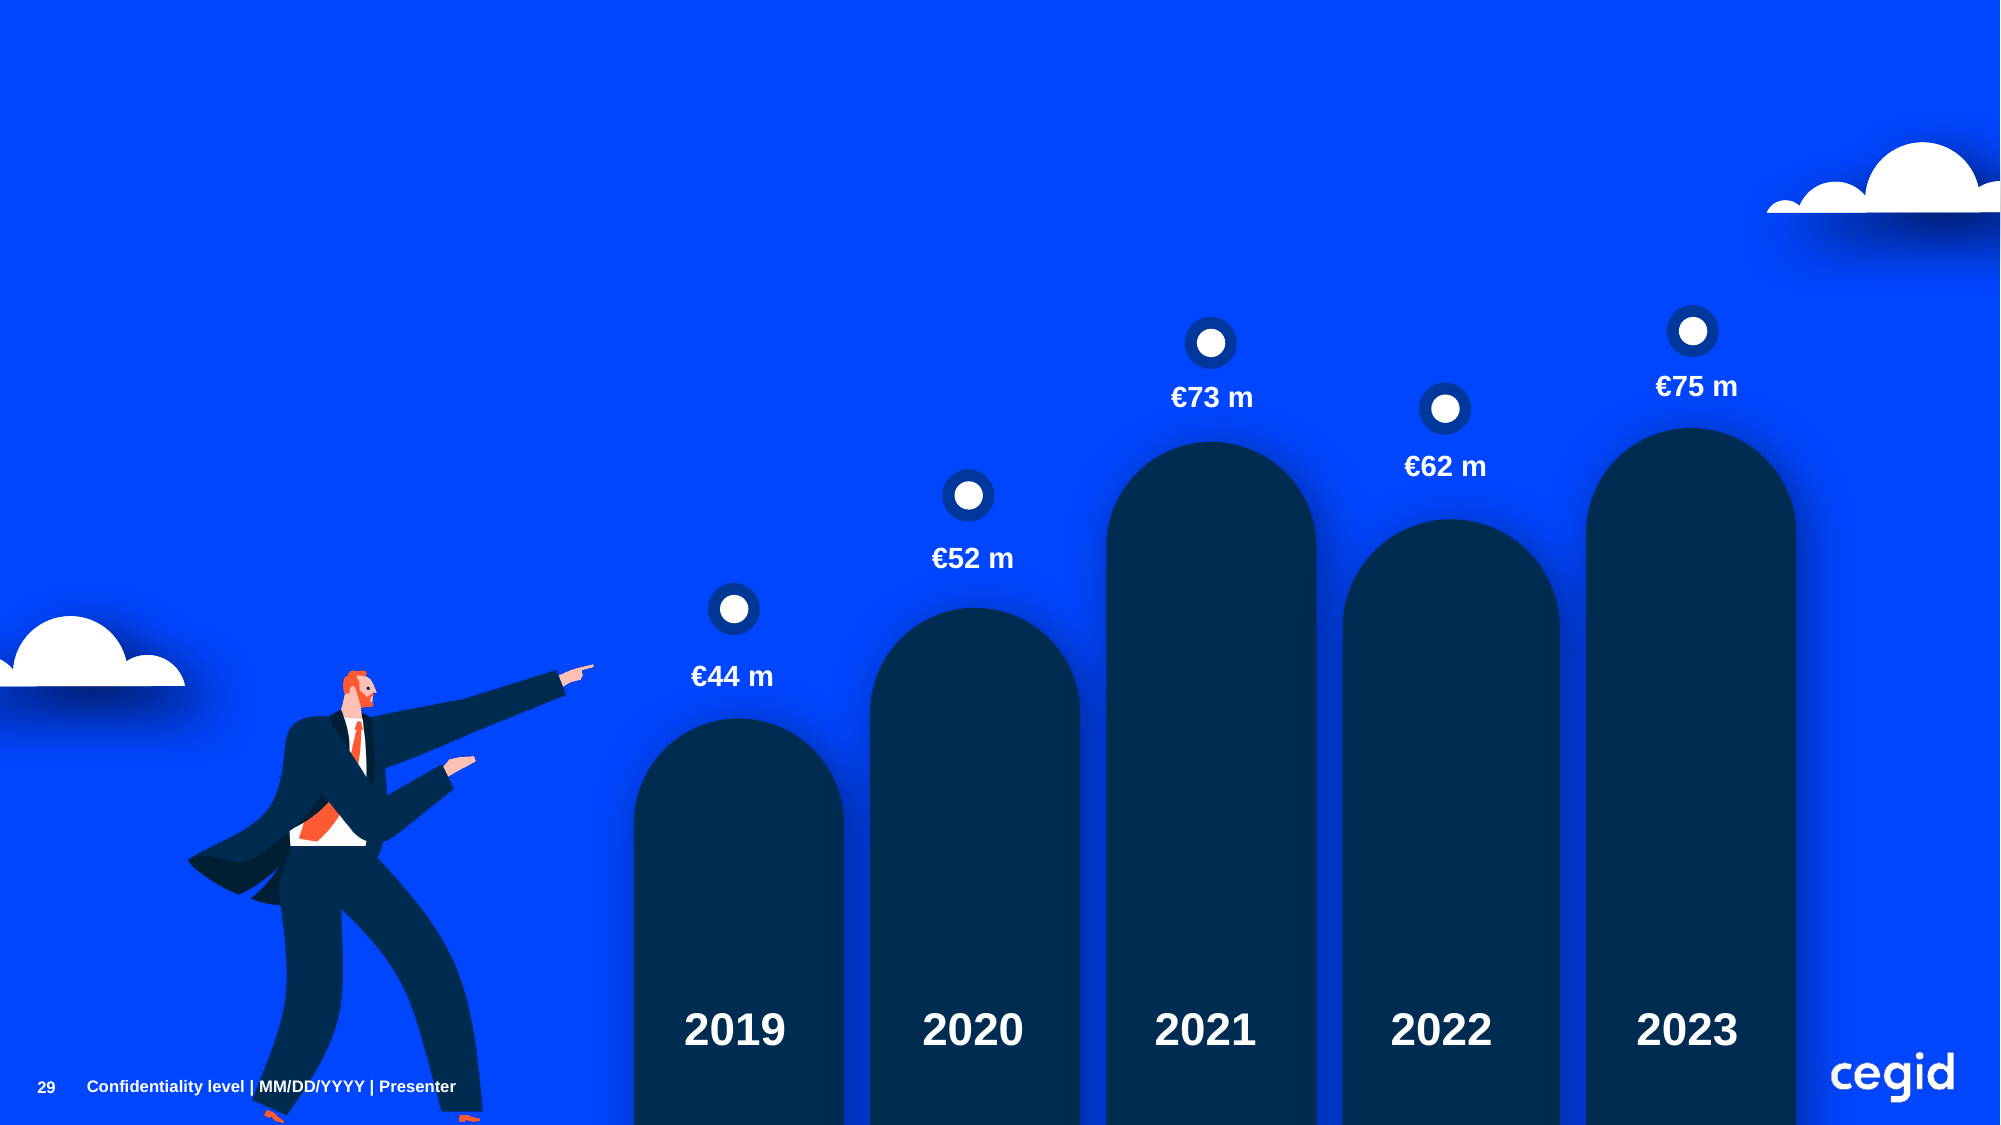

€75 m
€73 m

€62 m

€52 m

€44 m

2019
2020
2021
2022
2023
Confidentiality level | MM/DD/YYYY | Presenter
29